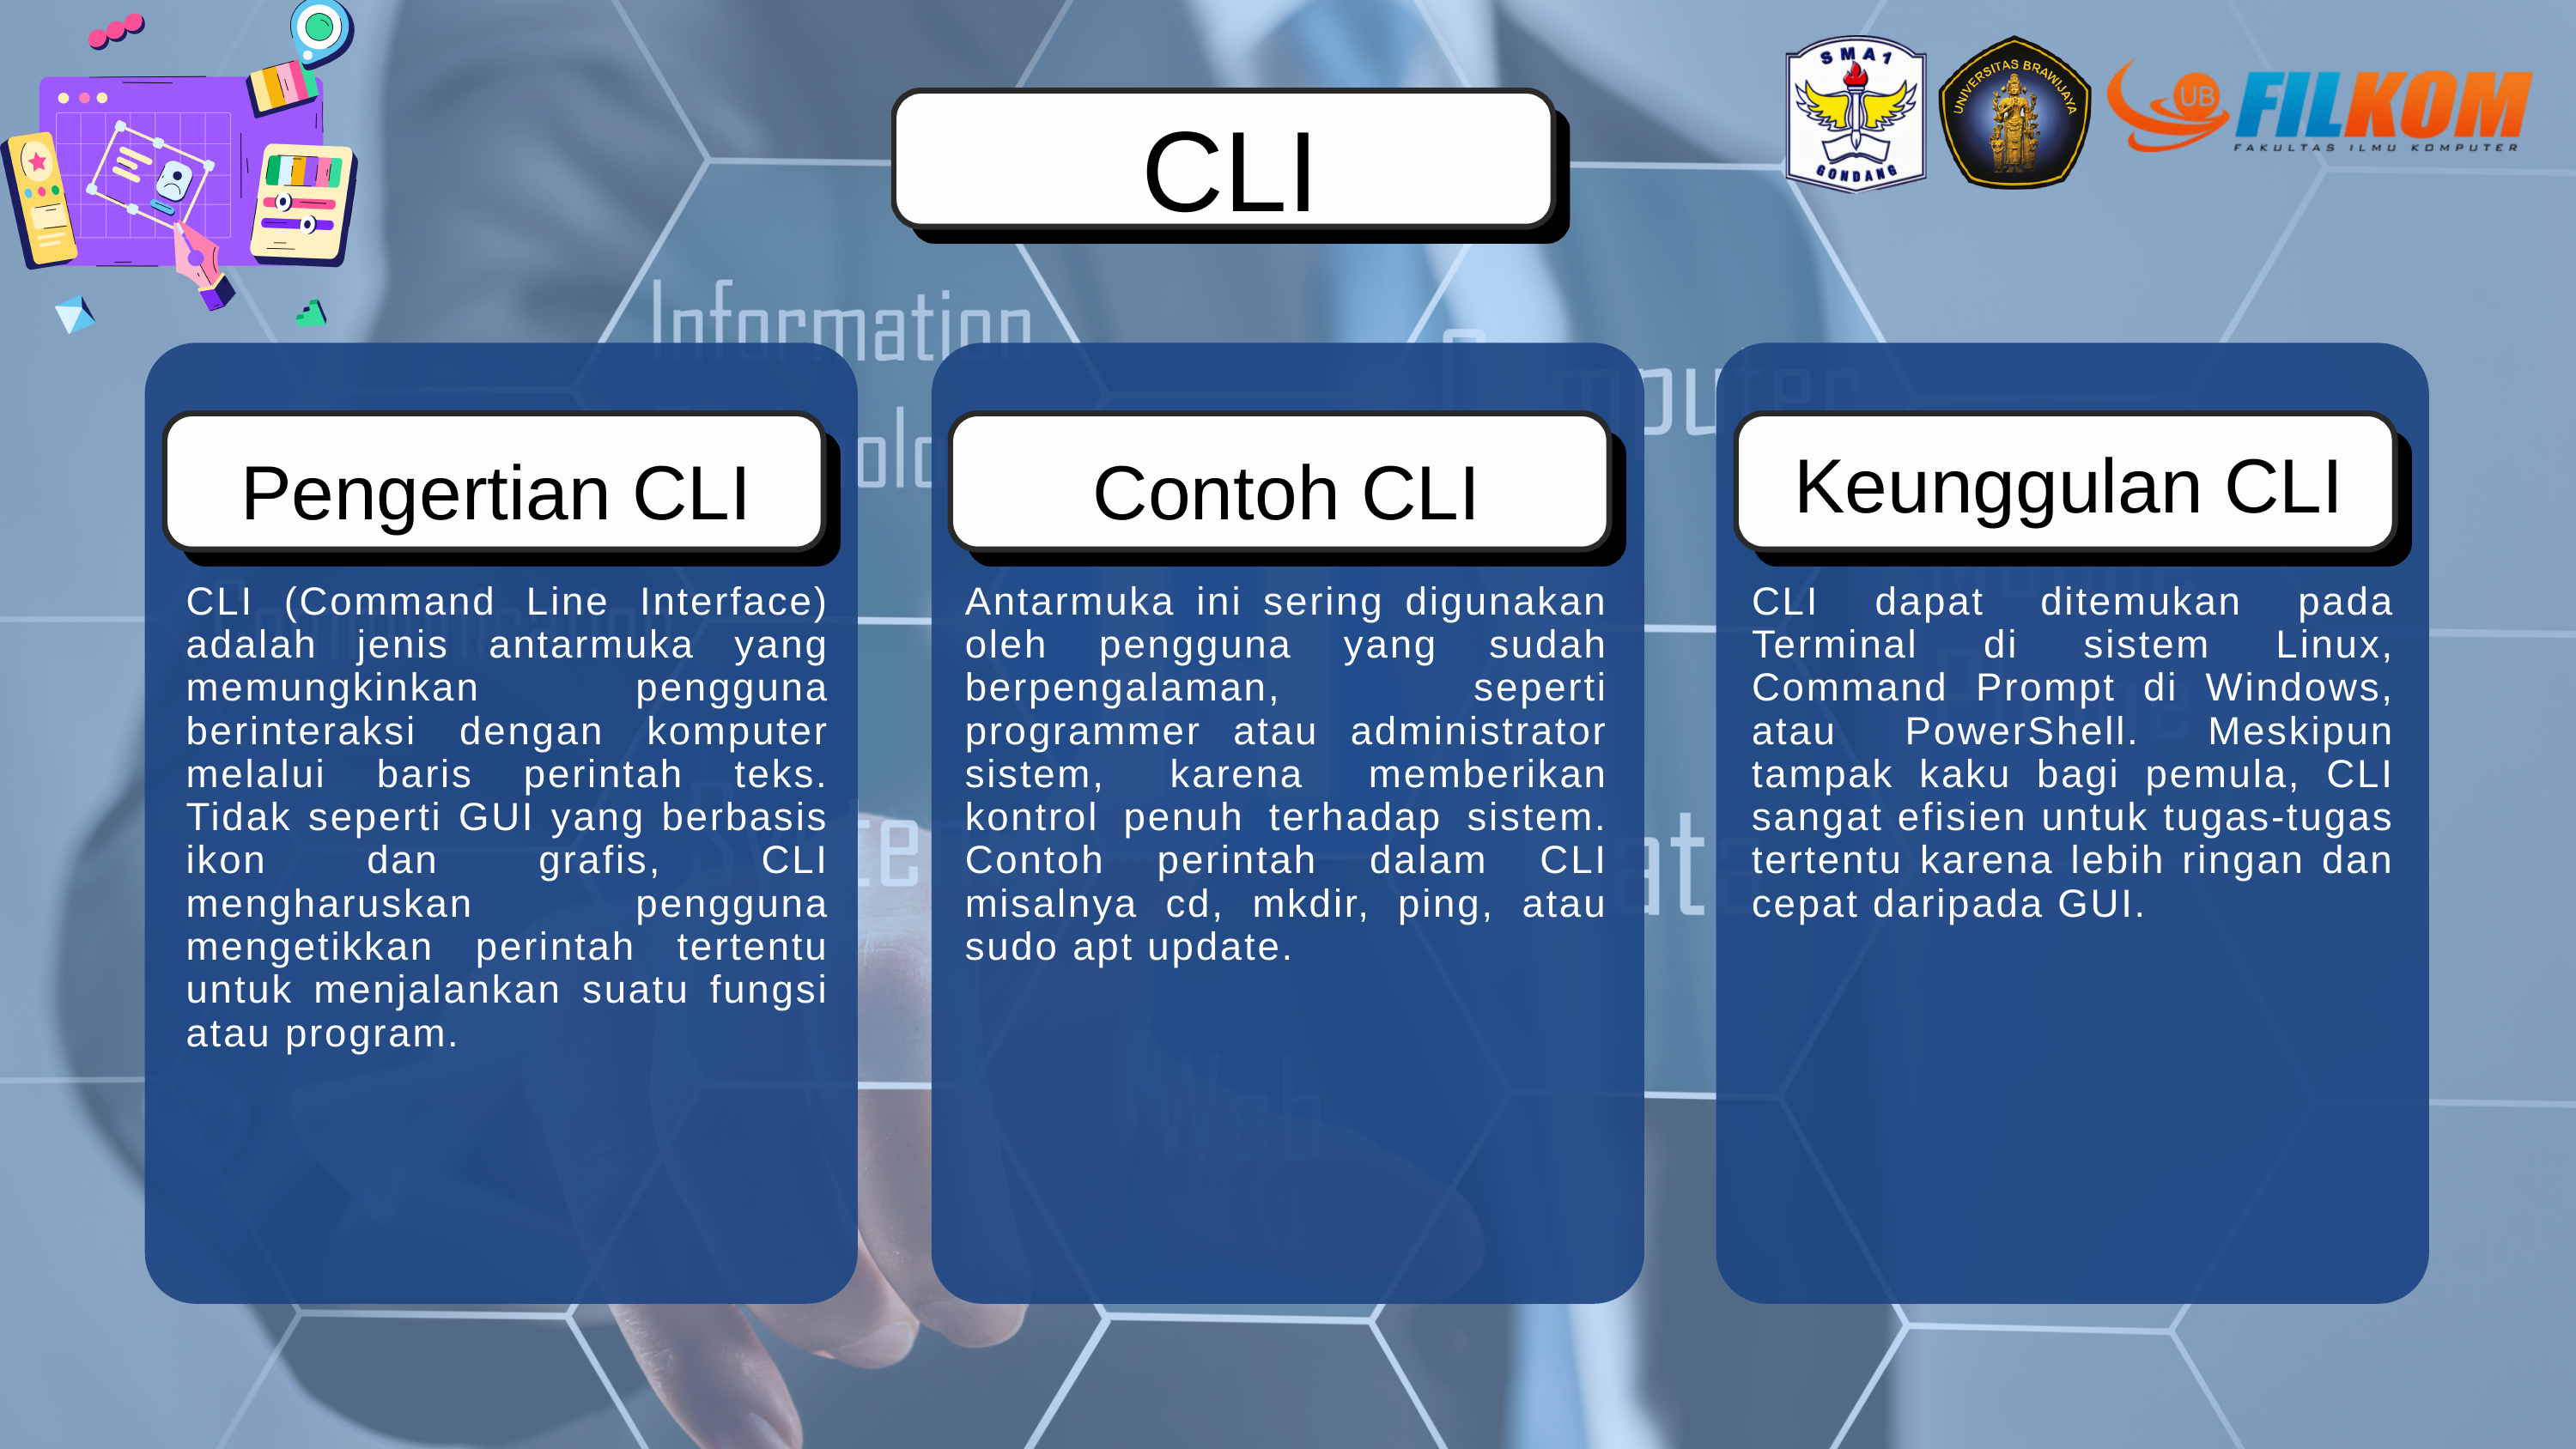

CLI

Pengertian CLI
CLI (Command Line Interface) adalah jenis antarmuka yang memungkinkan pengguna berinteraksi dengan komputer melalui baris perintah teks. Tidak seperti GUI yang berbasis ikon dan grafis, CLI mengharuskan pengguna mengetikkan perintah tertentu untuk menjalankan suatu fungsi atau program.

Contoh CLI
Antarmuka ini sering digunakan oleh pengguna yang sudah berpengalaman, seperti programmer atau administrator sistem, karena memberikan kontrol penuh terhadap sistem. Contoh perintah dalam CLI misalnya cd, mkdir, ping, atau sudo apt update.

Keunggulan CLI
CLI dapat ditemukan pada Terminal di sistem Linux, Command Prompt di Windows, atau PowerShell. Meskipun tampak kaku bagi pemula, CLI sangat efisien untuk tugas-tugas tertentu karena lebih ringan dan cepat daripada GUI.